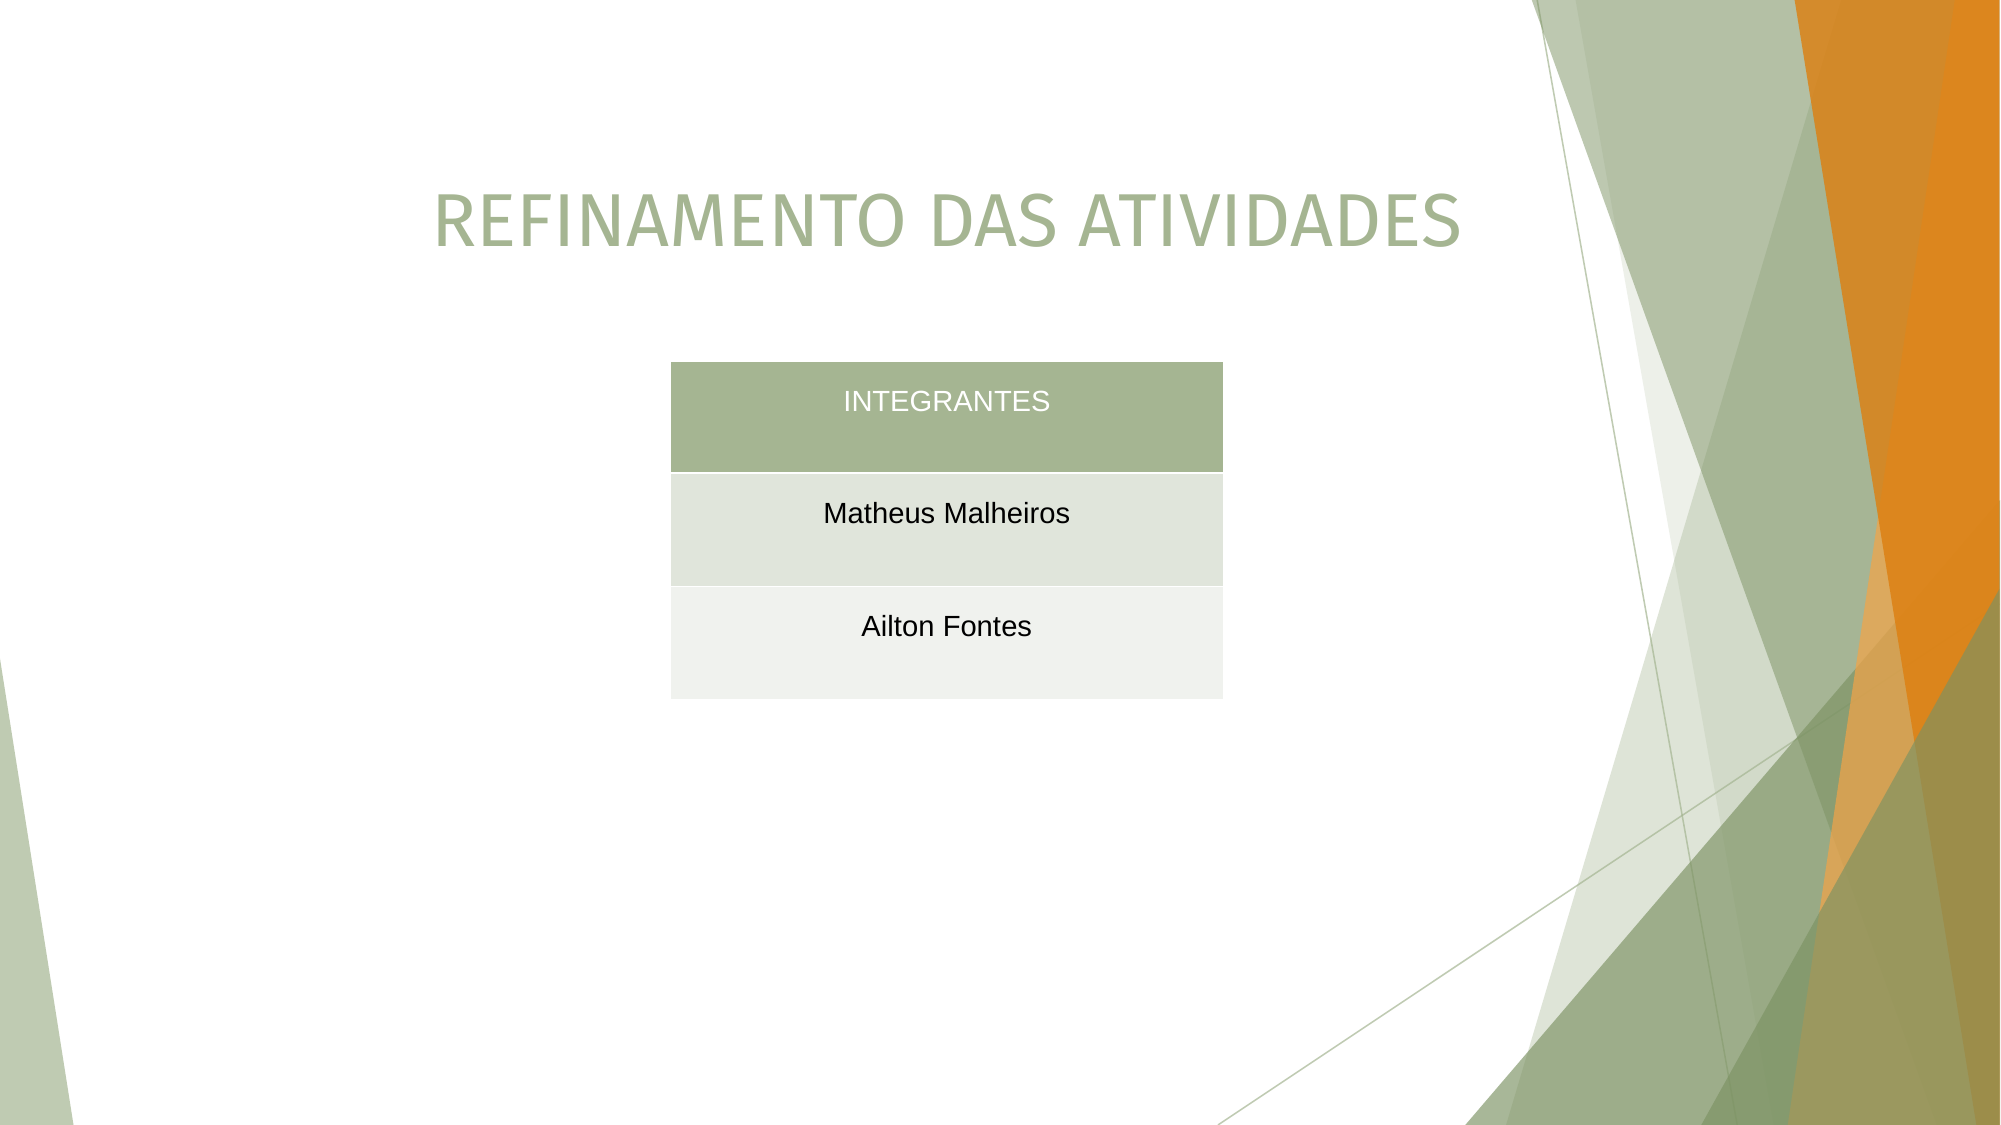

# REFINAMENTO DAS ATIVIDADES
| INTEGRANTES |
| --- |
| Matheus Malheiros |
| Ailton Fontes |